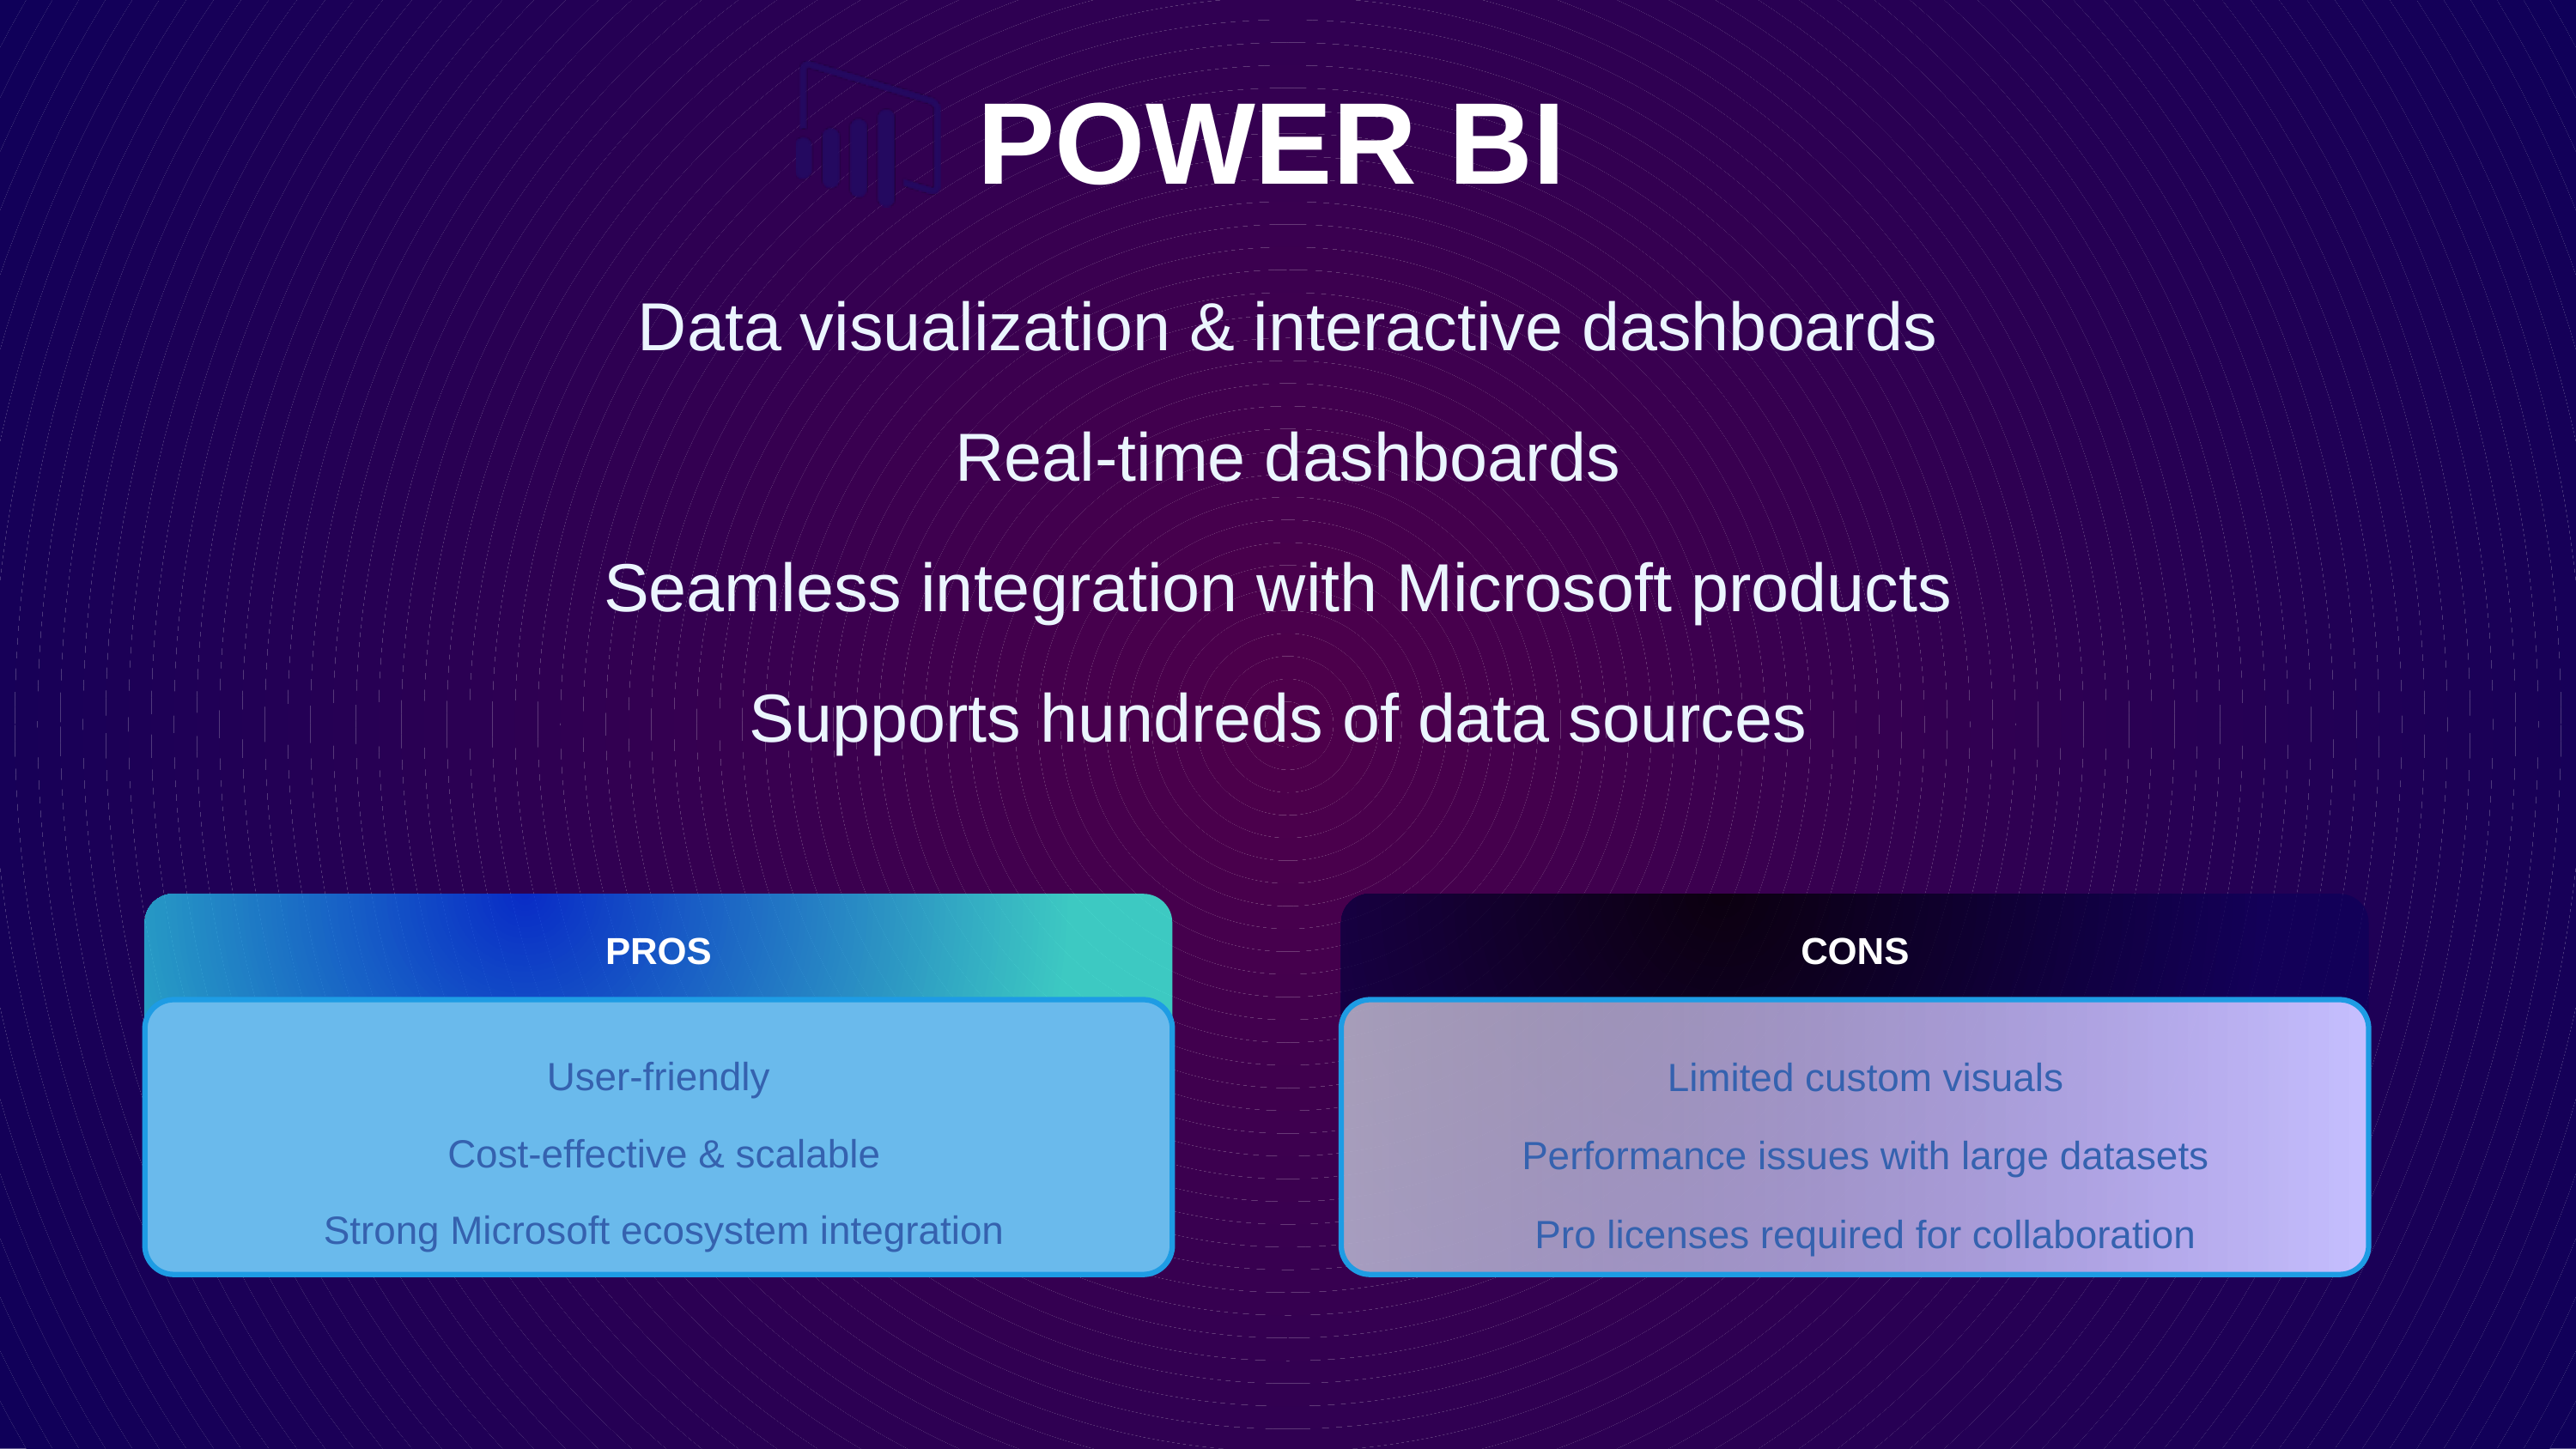

POWER BI

Data visualization & interactive dashboards
Real-time dashboards
Seamless integration with Microsoft products
Supports hundreds of data sources

PROS
CONS

 Limited custom visuals
Performance issues with large datasets
Pro licenses required for collaboration
User-friendly
 Cost-effective & scalable
 Strong Microsoft ecosystem integration